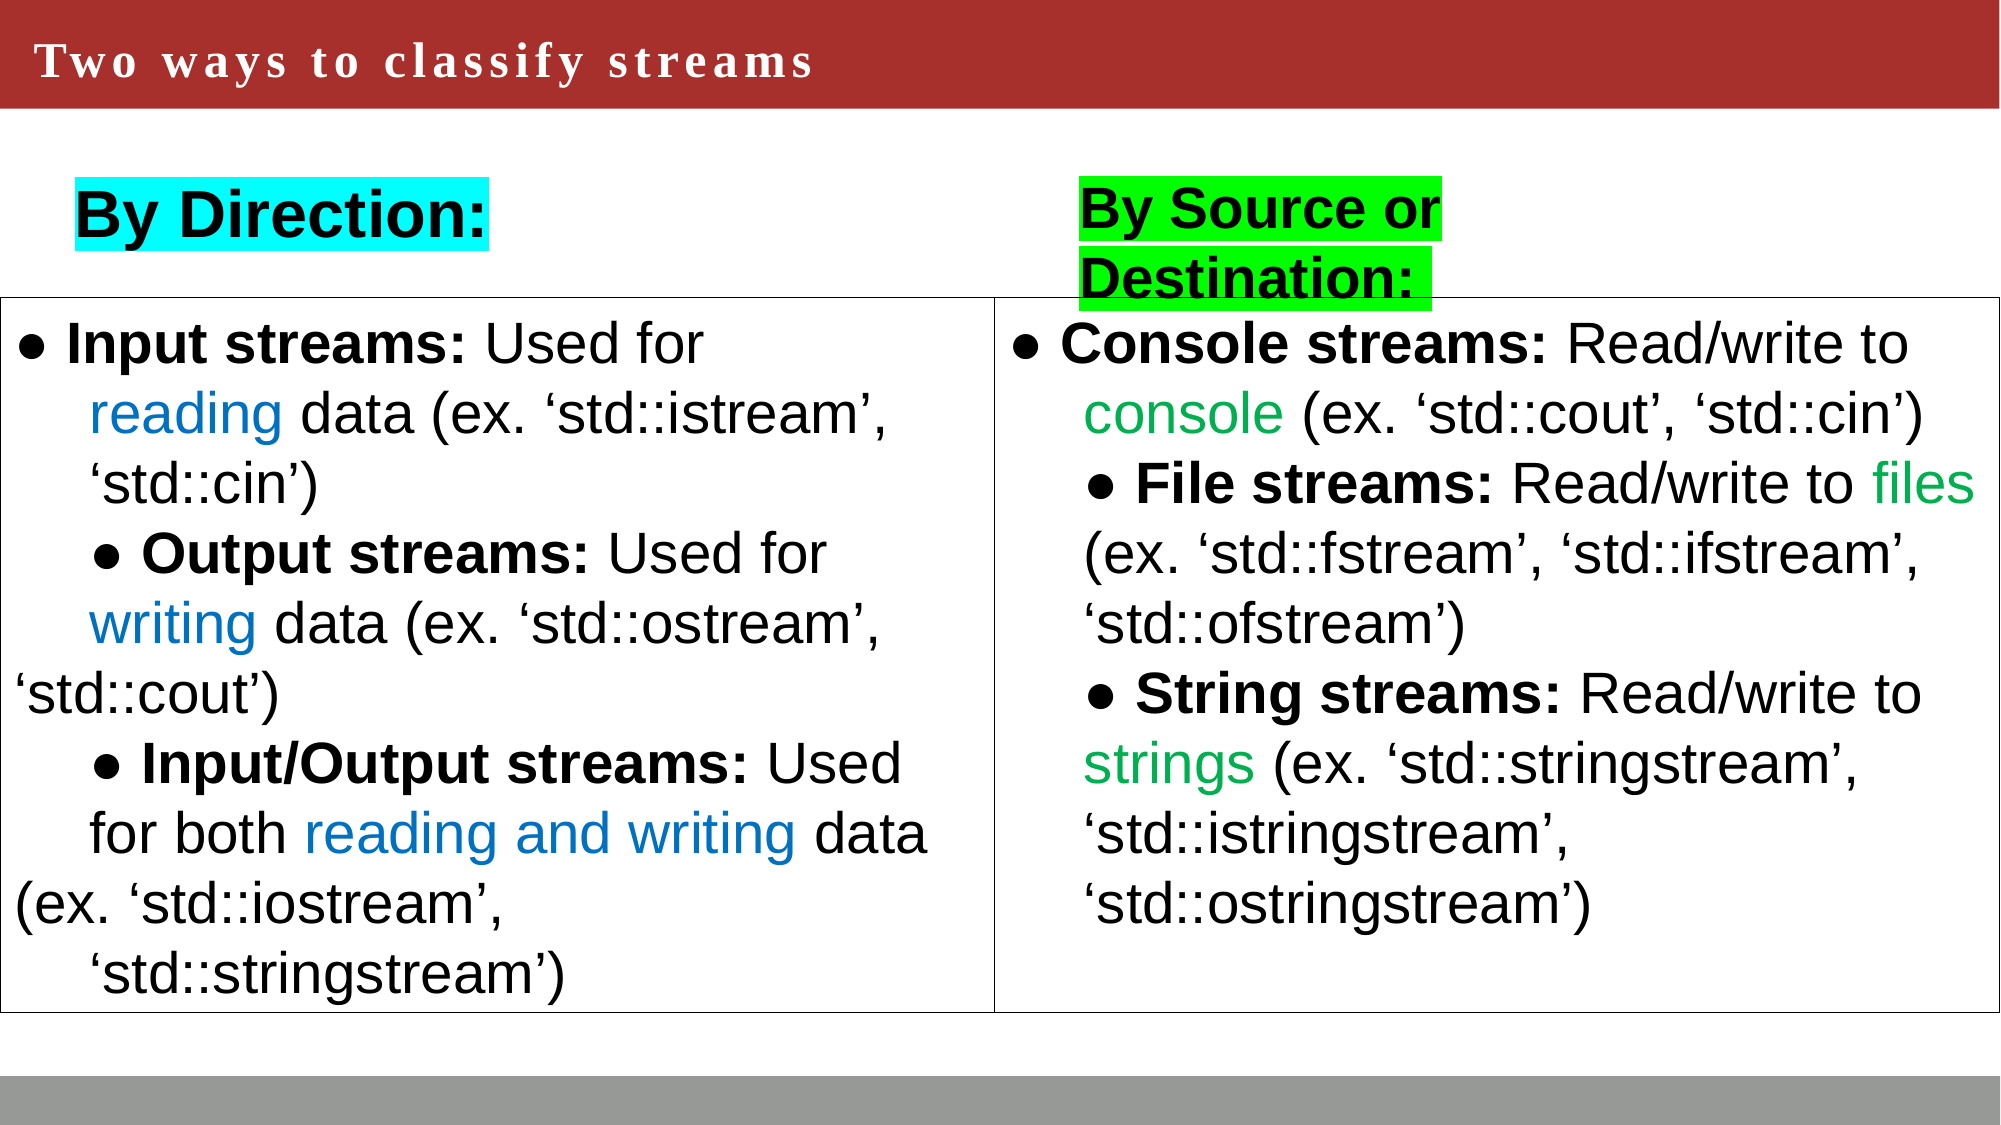

# Two ways to classify streams
By Source or Destination:
By Direction:
● Input streams: Used for
reading data (ex. ‘std::istream’,
‘std::cin’)
● Output streams: Used for
writing data (ex. ‘std::ostream’, ‘std::cout’)
● Input/Output streams: Used
for both reading and writing data (ex. ‘std::iostream’,
‘std::stringstream’)
● Console streams: Read/write to
console (ex. ‘std::cout’, ‘std::cin’)
● File streams: Read/write to files
(ex. ‘std::fstream’, ‘std::ifstream’,
‘std::ofstream’)
● String streams: Read/write to
strings (ex. ‘std::stringstream’,
‘std::istringstream’,
‘std::ostringstream’)

39